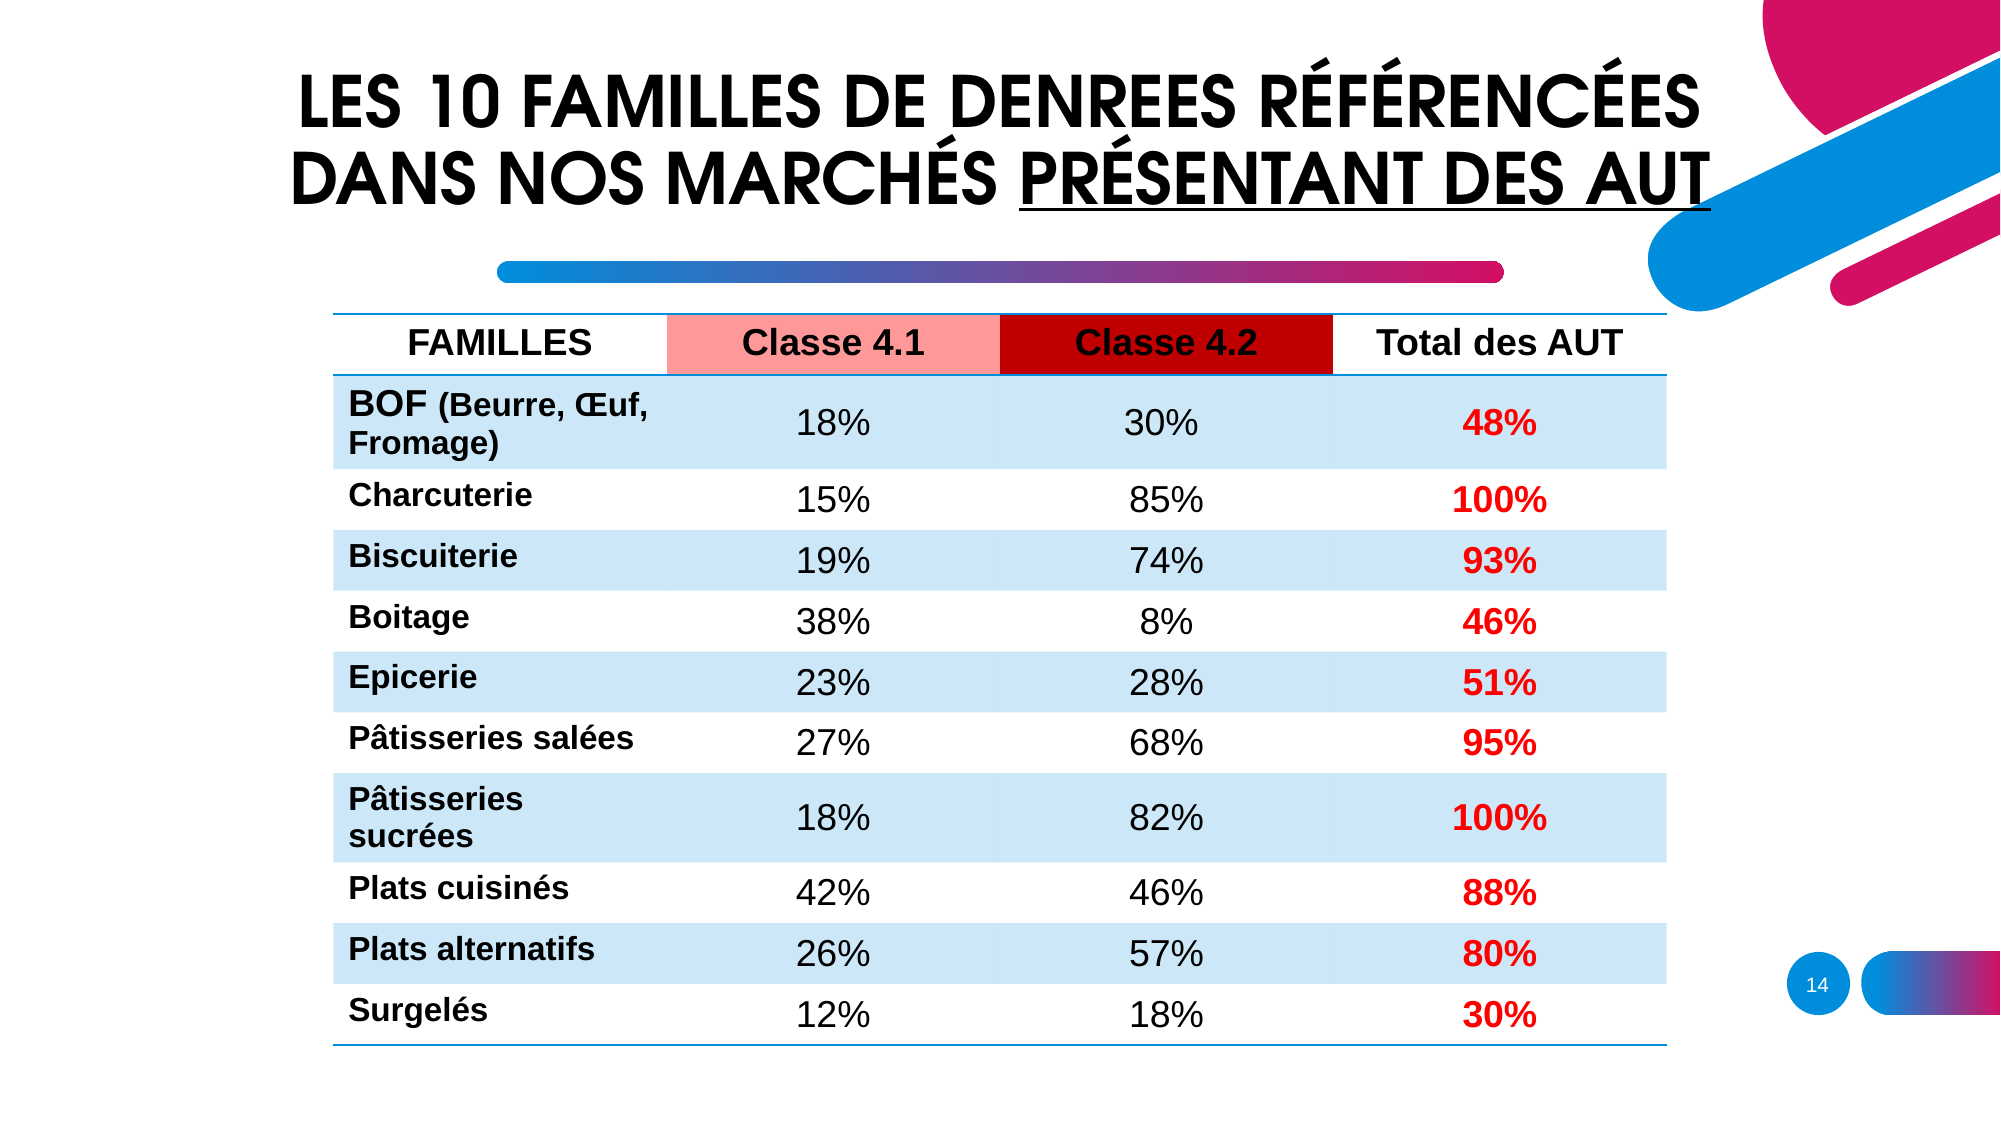

# LES 10 FAMILLES DE DENREES RÉFÉRENCÉES DANS NOS MARCHÉS PRÉSENTANT DES AUT
| FAMILLES | Classe 4.1 | Classe 4.2 | Total des AUT |
| --- | --- | --- | --- |
| BOF (Beurre, Œuf, Fromage) | 18% | 30% | 48% |
| Charcuterie | 15% | 85% | 100% |
| Biscuiterie | 19% | 74% | 93% |
| Boitage | 38% | 8% | 46% |
| Epicerie | 23% | 28% | 51% |
| Pâtisseries salées | 27% | 68% | 95% |
| Pâtisseries sucrées | 18% | 82% | 100% |
| Plats cuisinés | 42% | 46% | 88% |
| Plats alternatifs | 26% | 57% | 80% |
| Surgelés | 12% | 18% | 30% |
14